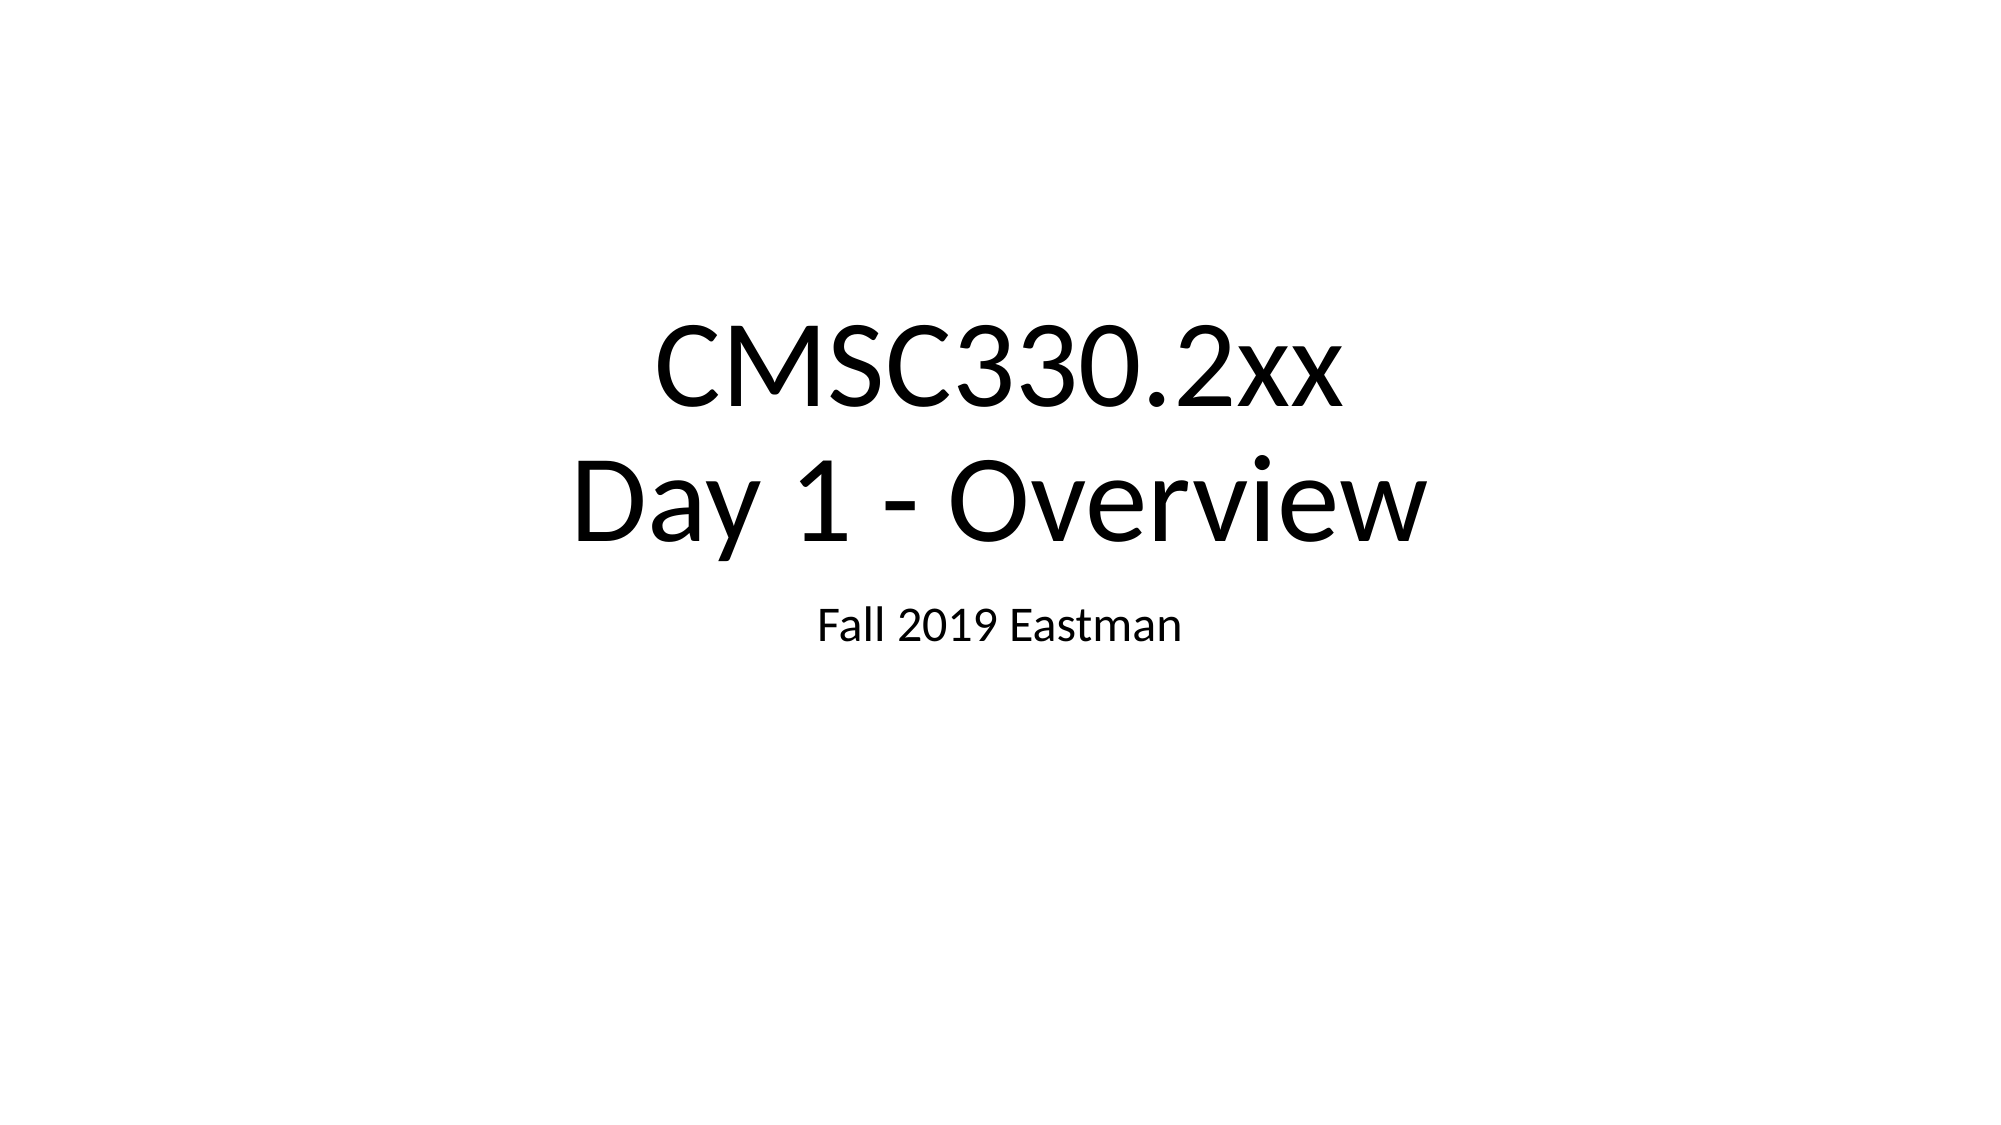

# CMSC330.2xx Day 1 - Overview
Fall 2019 Eastman